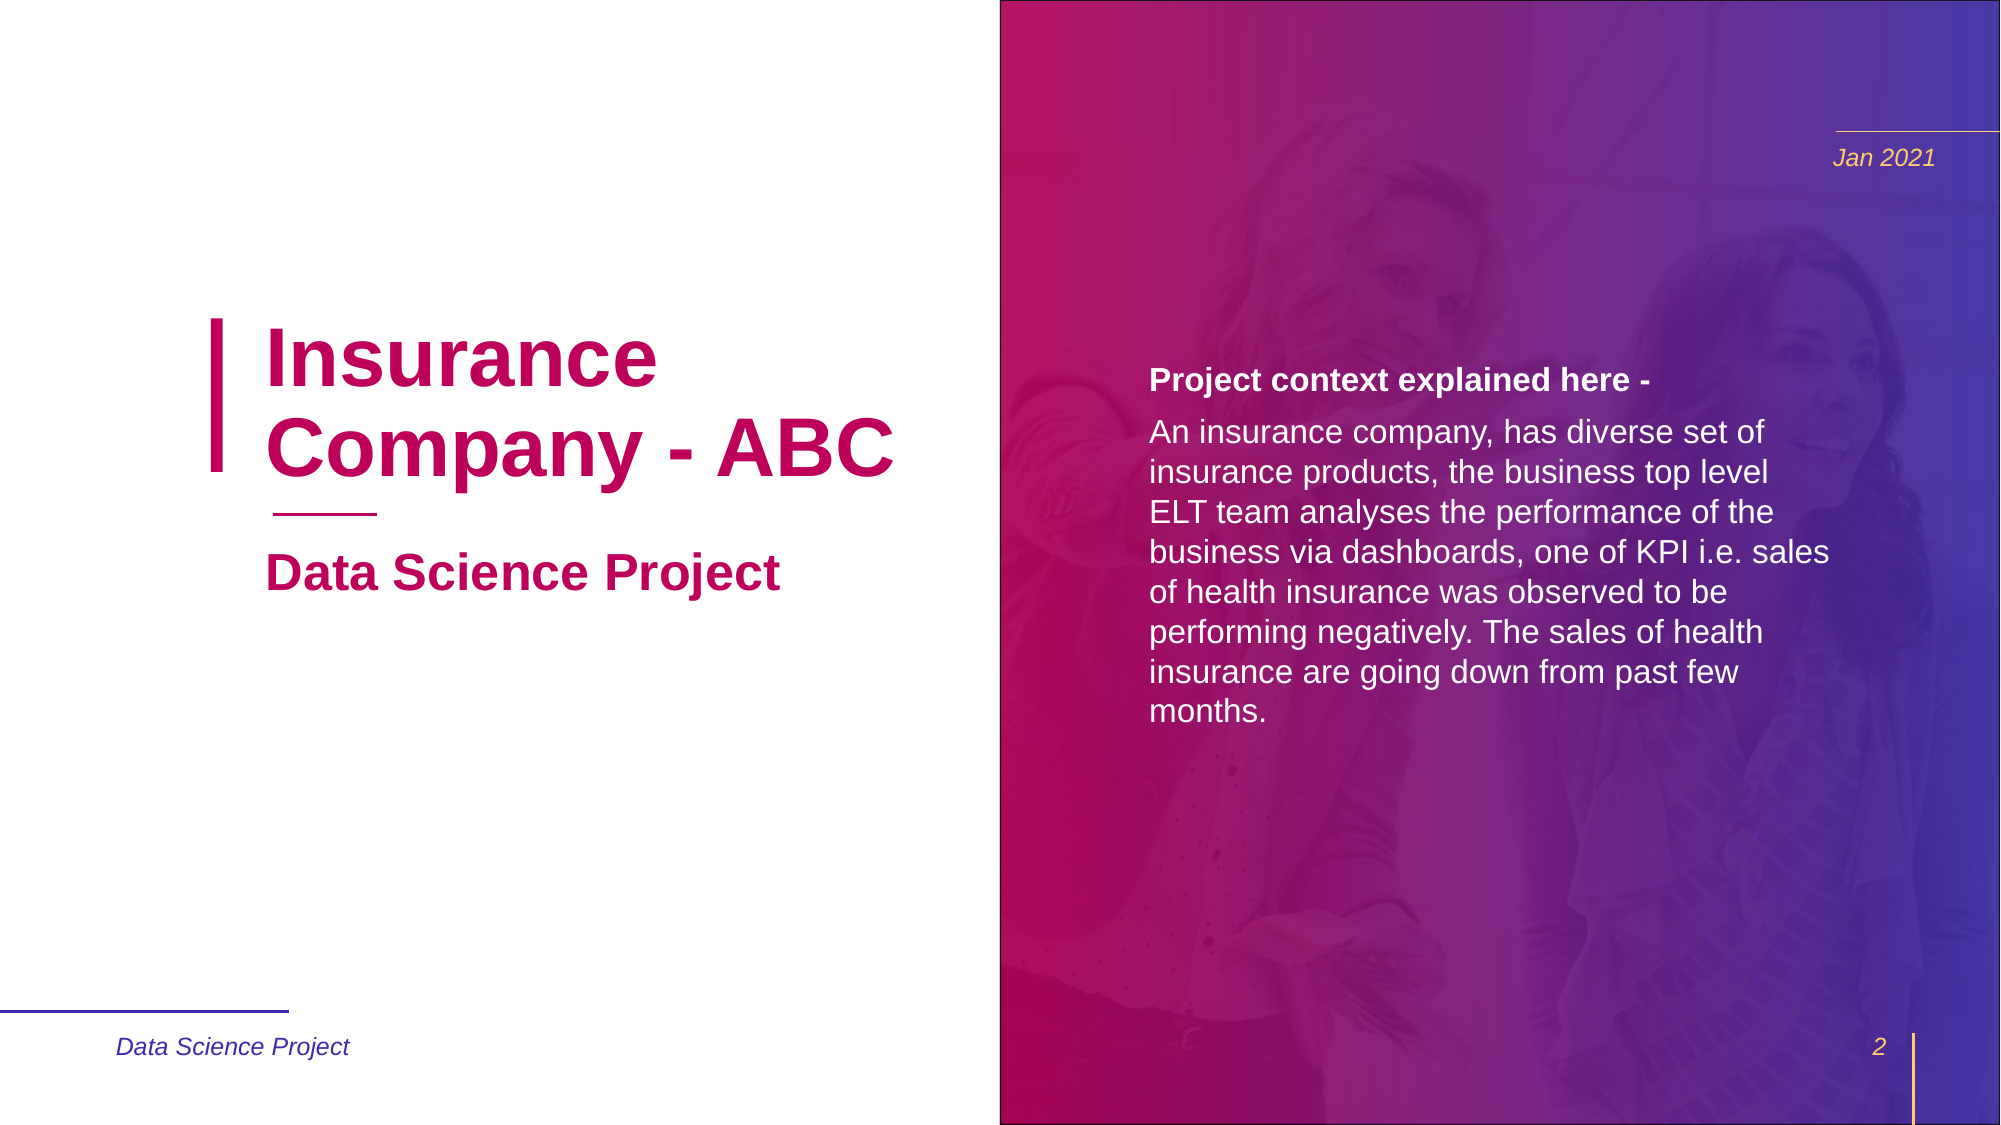

Jan 2021
# Insurance Company - ABC
Project context explained here -
An insurance company, has diverse set of insurance products, the business top level ELT team analyses the performance of the business via dashboards, one of KPI i.e. sales of health insurance was observed to be performing negatively. The sales of health insurance are going down from past few months.
Data Science Project
Data Science Project
2